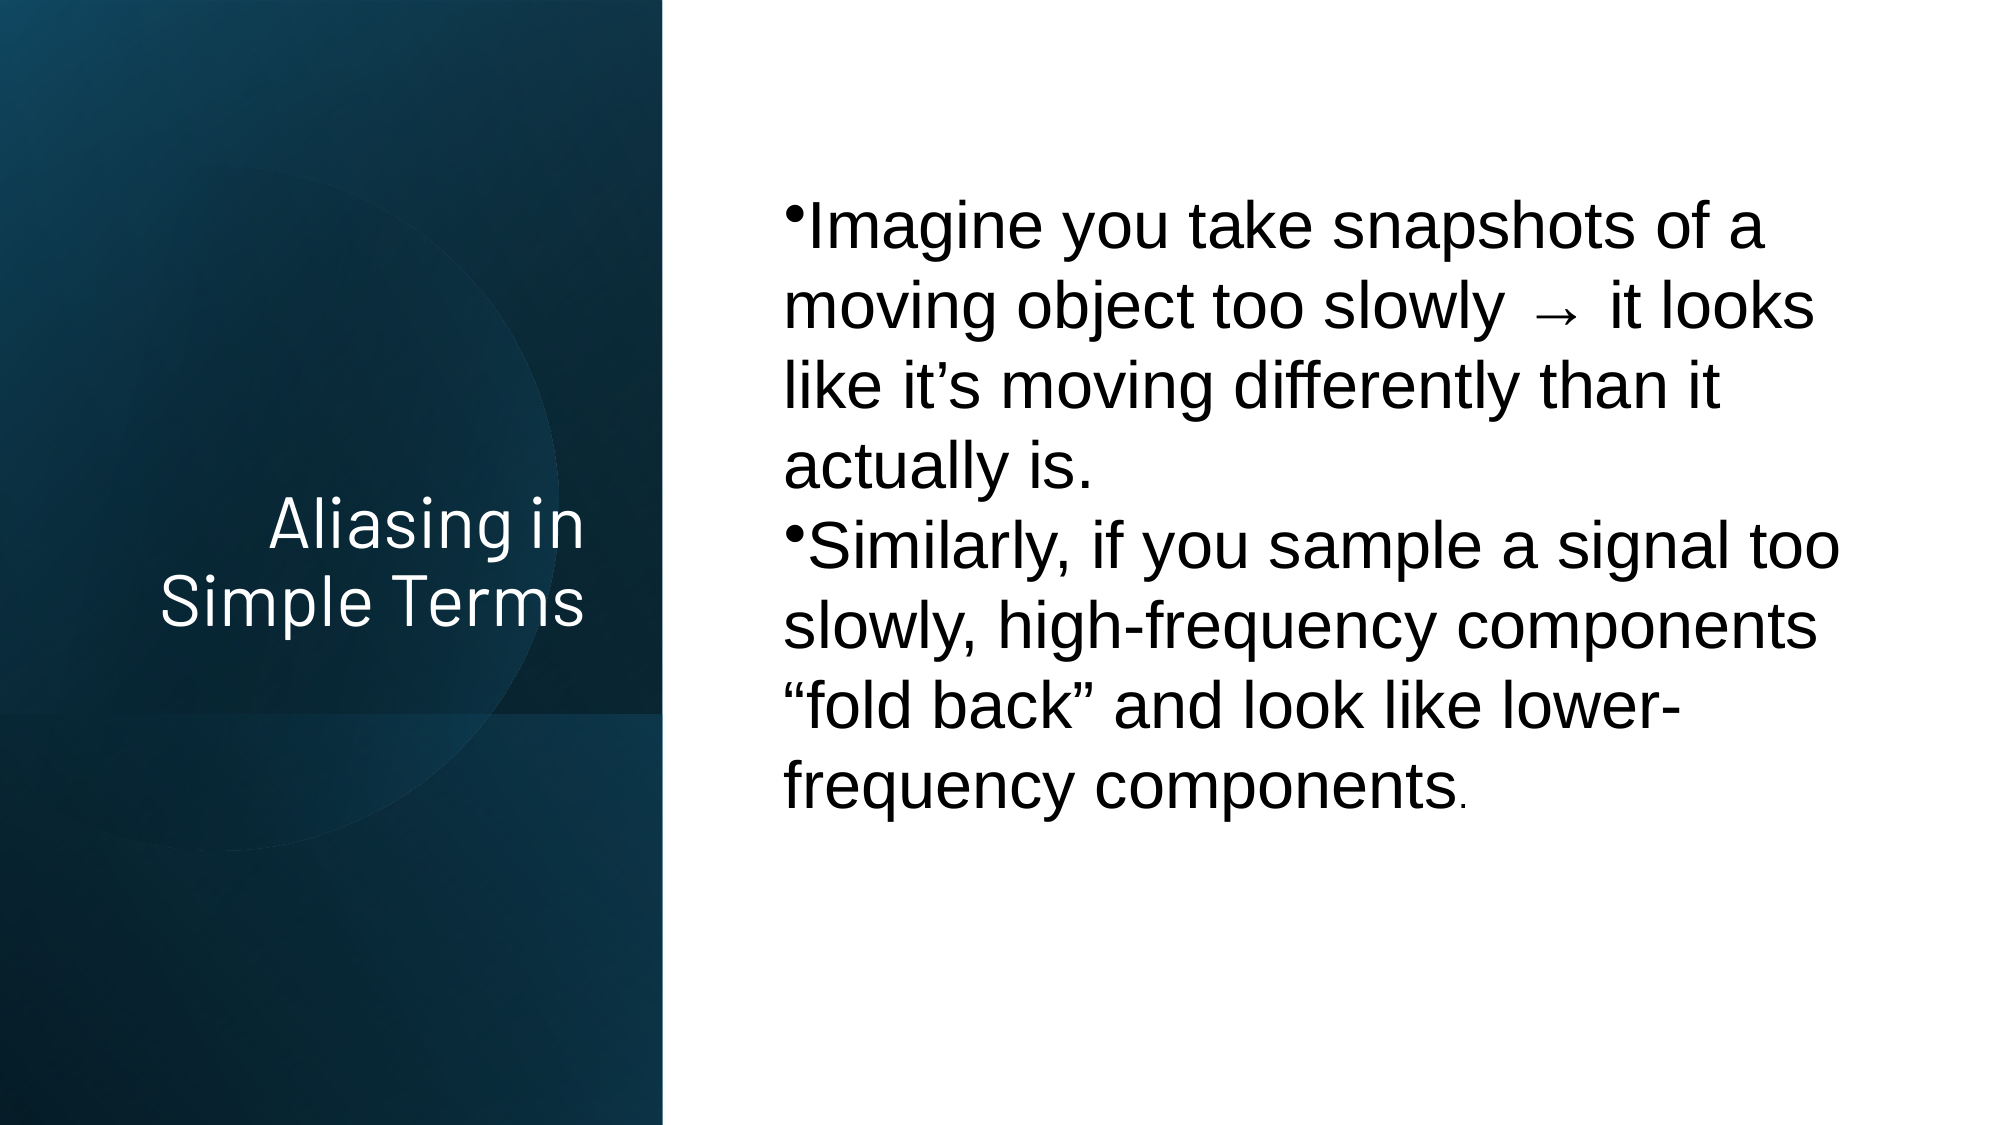

Imagine you take snapshots of a moving object too slowly → it looks like it’s moving differently than it actually is.
Similarly, if you sample a signal too slowly, high-frequency components “fold back” and look like lower-frequency components.

# Aliasing in Simple Terms

28